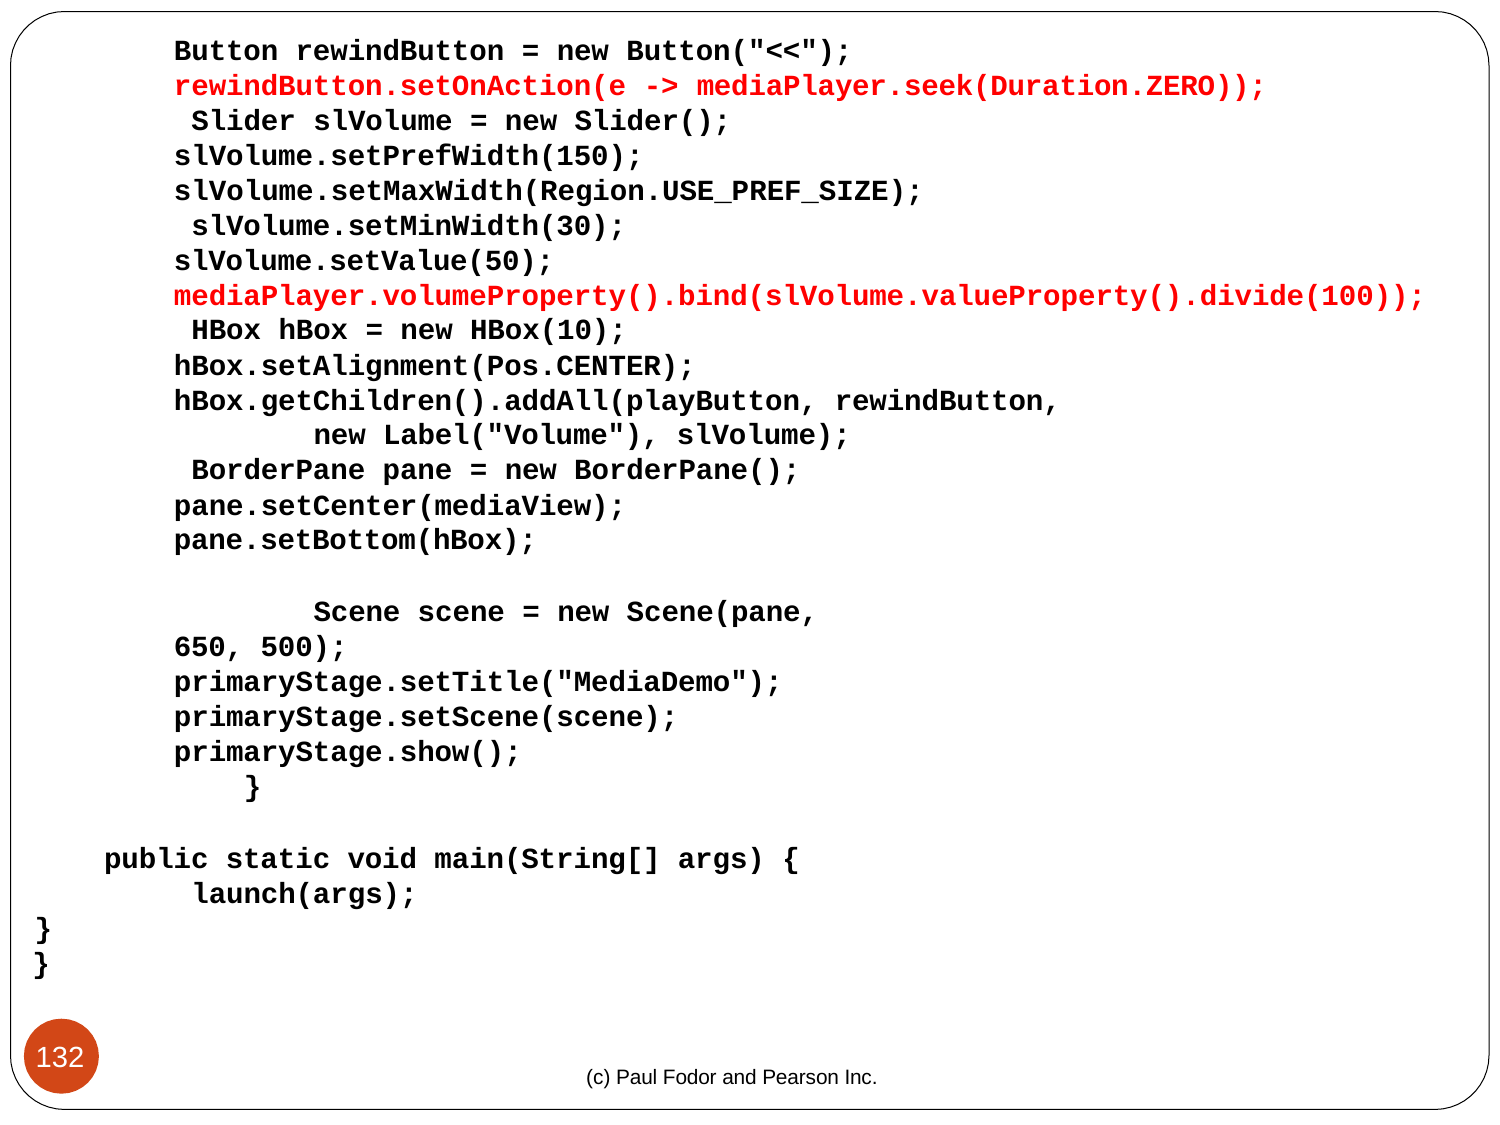

Button rewindButton = new Button("<<");  rewindButton.setOnAction(e -> mediaPlayer.seek(Duration.ZERO));  Slider slVolume = new Slider();
slVolume.setPrefWidth(150);  slVolume.setMaxWidth(Region.USE_PREF_SIZE);  slVolume.setMinWidth(30);  slVolume.setValue(50);
mediaPlayer.volumeProperty().bind(slVolume.valueProperty().divide(100));  HBox hBox = new HBox(10);
hBox.setAlignment(Pos.CENTER);  hBox.getChildren().addAll(playButton, rewindButton,
new Label("Volume"), slVolume);  BorderPane pane = new BorderPane();  pane.setCenter(mediaView);  pane.setBottom(hBox);

Scene scene = new Scene(pane, 650, 500);  primaryStage.setTitle("MediaDemo");  primaryStage.setScene(scene);  primaryStage.show();
}

public static void main(String[] args) {  launch(args);
}
}

132
(c) Paul Fodor and Pearson Inc.